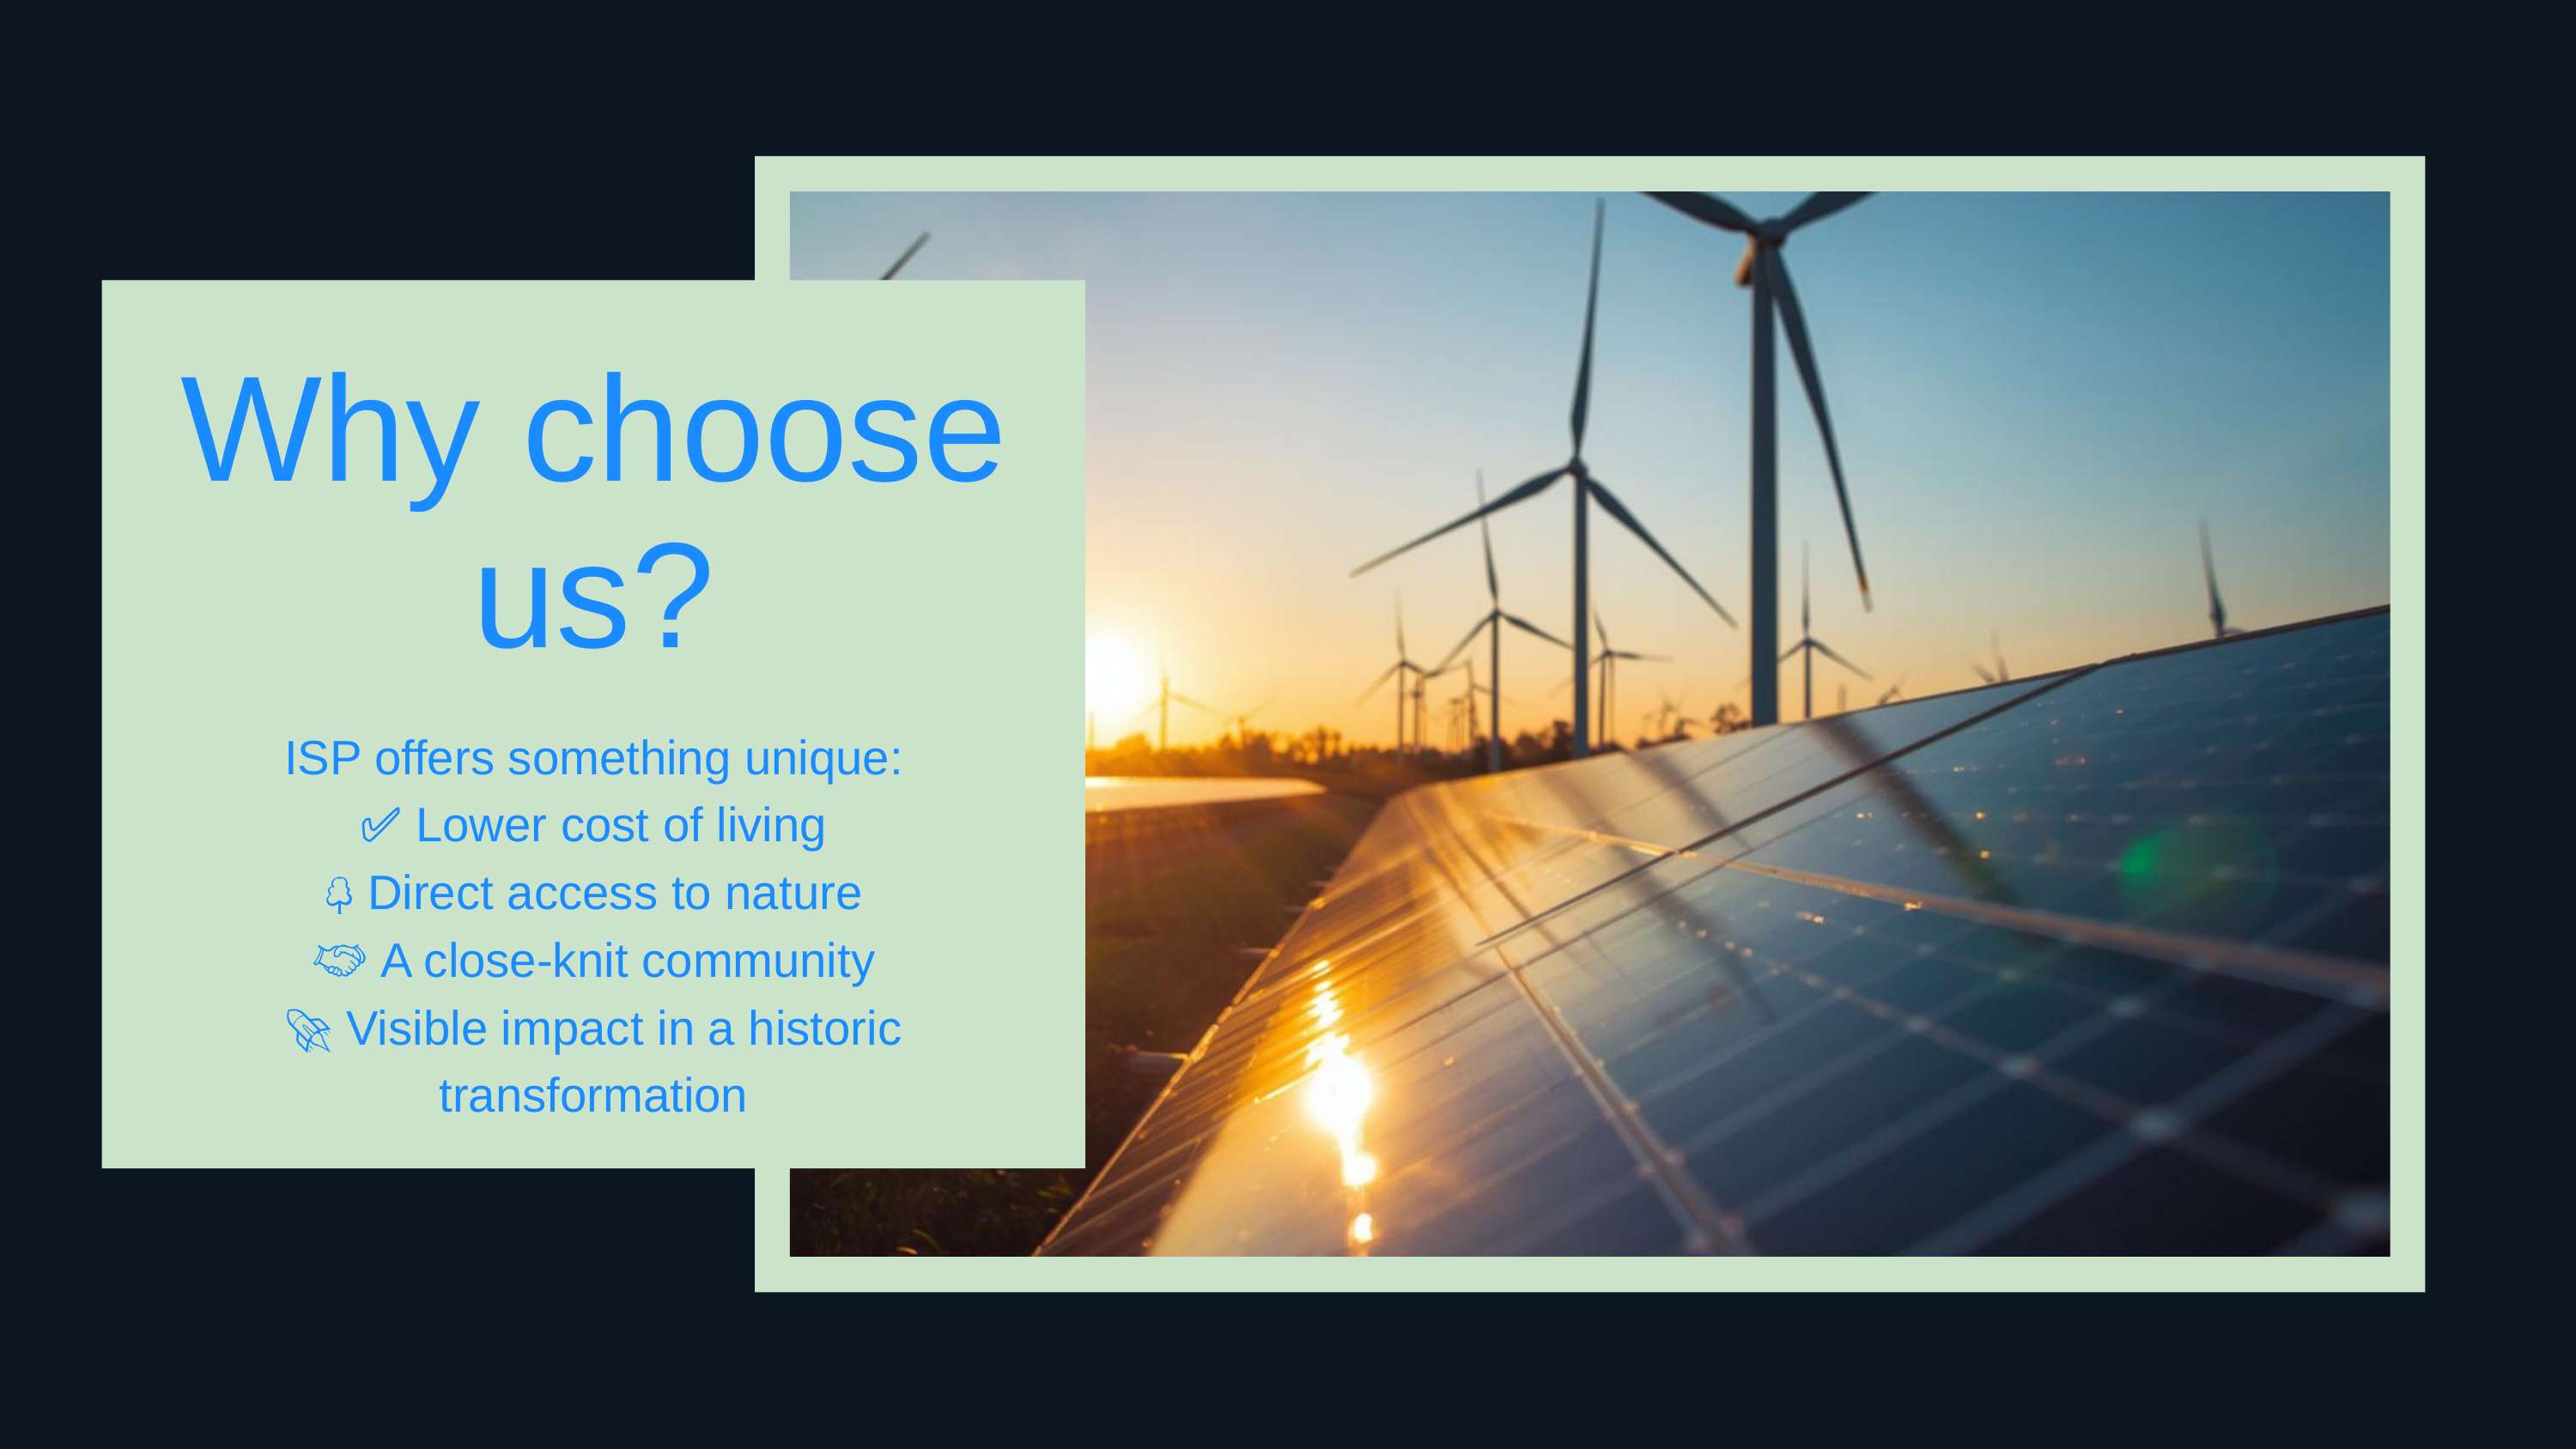

Why choose us?
ISP offers something unique:
✅ Lower cost of living
🌳 Direct access to nature
🤝 A close-knit community
🚀 Visible impact in a historic transformation